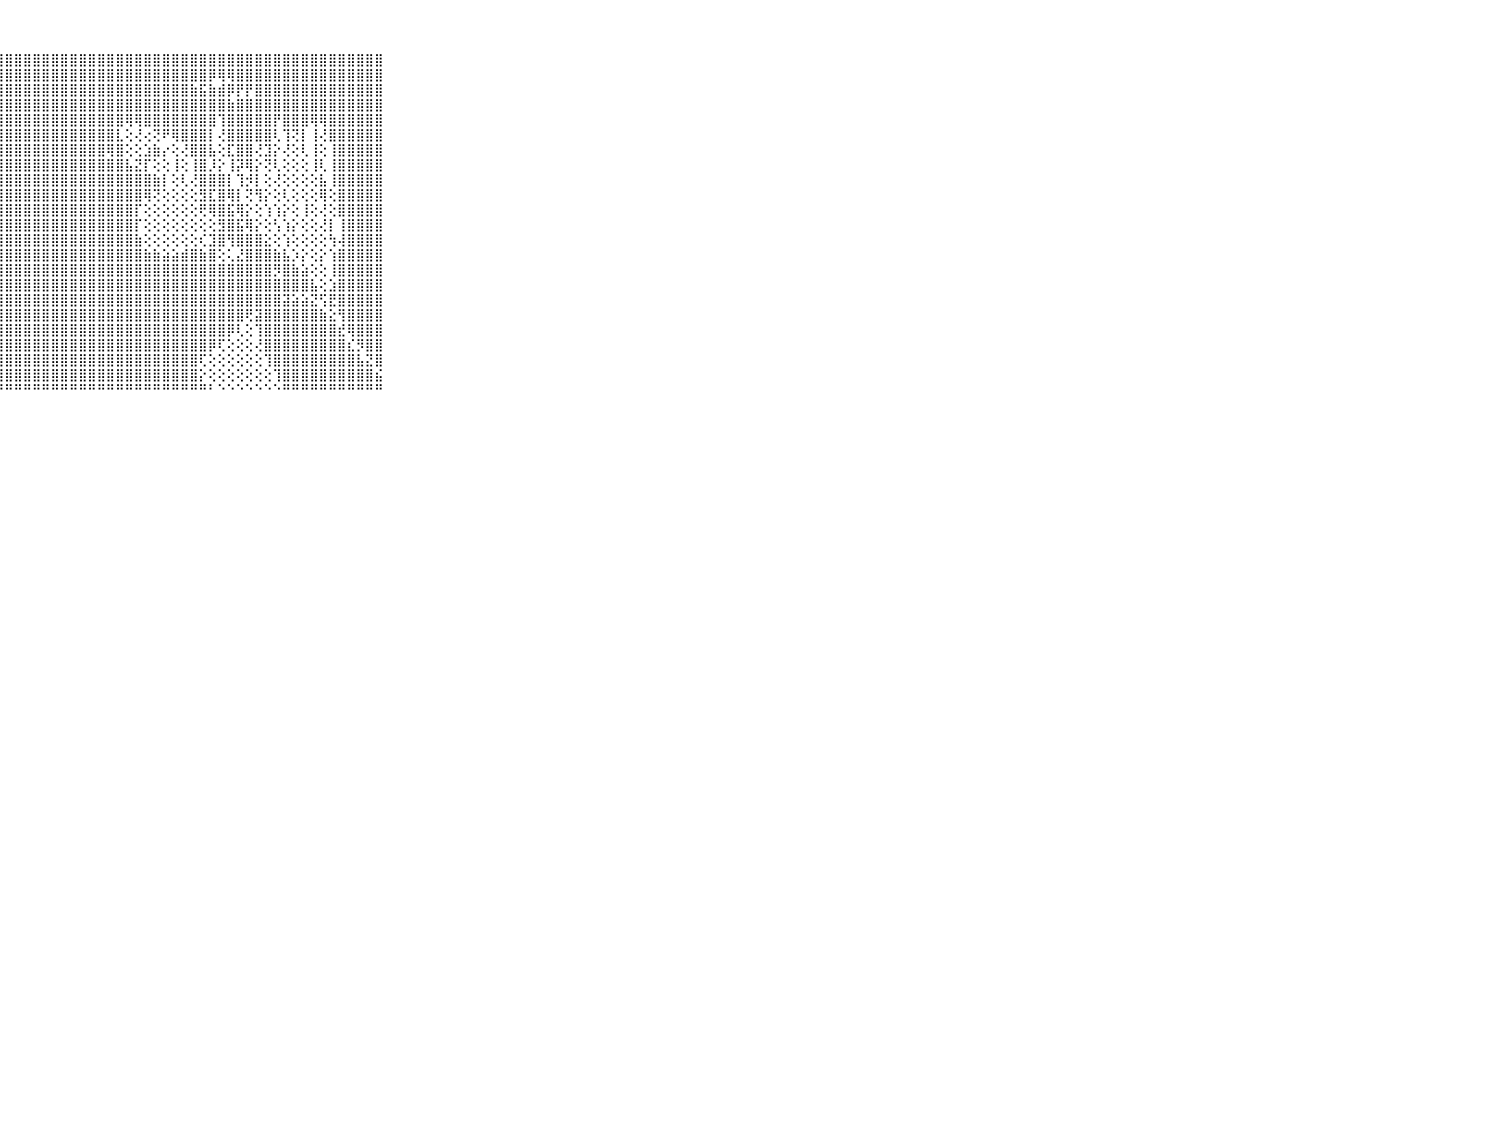

⠀⠀⠀⠀⠀⠀⠀⠀⠀⠀⠀⣿⣿⣿⣿⣿⣿⣿⣿⣿⣿⣿⣿⣿⣿⣿⣿⣿⣿⣿⣿⣿⣿⣿⣿⣿⣿⣿⣿⣿⣿⣿⣿⣿⣿⣿⣿⣿⣿⣿⣿⣿⣿⣿⣿⣿⣿⣿⣿⣿⣿⣿⣿⣿⣿⣿⣿⣿⣿⠀⠀⠀⠀⠀⠀⠀⠀⠀⠀⠀⠀
⠀⠀⠀⠀⠀⠀⠀⠀⠀⠀⠀⣿⣿⣿⣿⣿⣿⣿⣿⣿⣿⣿⣿⣿⣿⣿⣿⣿⣿⣿⣿⣿⣿⣿⣿⣿⣿⣿⣿⣿⣿⣿⣿⣿⣿⣿⣿⣿⣿⣿⡿⢿⢿⣿⣿⣿⣿⣿⣿⣿⣿⣿⣿⣿⣿⣿⣿⣿⣿⠀⠀⠀⠀⠀⠀⠀⠀⠀⠀⠀⠀
⠀⠀⠀⠀⠀⠀⠀⠀⠀⠀⠀⣿⣿⣿⣿⣿⣿⣿⣿⣿⣿⣿⣿⣿⣿⣿⣿⣿⣿⣿⣿⣿⣿⣿⣿⣿⣿⣿⣿⣿⣿⣿⣿⣿⣿⣿⣿⣿⣷⣯⣷⣾⡿⡟⡟⣿⣿⣿⣿⣿⣿⣿⣿⣿⣿⣿⣿⣿⣿⠀⠀⠀⠀⠀⠀⠀⠀⠀⠀⠀⠀
⠀⠀⠀⠀⠀⠀⠀⠀⠀⠀⠀⣿⣿⣿⣿⣿⣿⣿⣿⣿⣿⣿⣿⣿⣿⣿⣿⣿⣿⣿⣿⣿⣿⣿⣿⣿⣿⣿⣿⣿⣿⣿⣿⣿⣿⣿⣿⣿⣿⣿⣿⣿⣷⣿⣿⣿⣿⣿⣿⣿⣿⣿⣿⣿⣿⣿⣿⣿⣿⠀⠀⠀⠀⠀⠀⠀⠀⠀⠀⠀⠀
⠀⠀⠀⠀⠀⠀⠀⠀⠀⠀⠀⣿⣿⣿⣿⣿⣿⣿⣿⣿⣿⣿⣿⣿⣿⣿⣿⣿⣿⣿⣿⣿⣿⣿⣿⣿⣿⣿⣿⣿⣿⢿⢿⣿⣿⣿⣿⣿⣿⣿⣿⢹⣿⣿⣿⣿⣿⡟⣿⣿⣿⢿⢿⣿⣿⣿⣿⣿⣿⠀⠀⠀⠀⠀⠀⠀⠀⠀⠀⠀⠀
⠀⠀⠀⠀⠀⠀⠀⠀⠀⠀⠀⣿⣿⣿⣿⣿⣿⣿⣿⣿⣿⣿⣿⣿⣿⣿⣿⣿⣿⣿⣿⣿⣿⣿⣿⣿⣿⣿⣿⣿⣇⢕⢜⢔⢝⠟⢿⣿⣿⣿⡇⢜⣿⣿⣿⣿⣿⢇⢹⢝⡇⢸⢜⣿⣿⣿⣿⣿⣿⠀⠀⠀⠀⠀⠀⠀⠀⠀⠀⠀⠀
⠀⠀⠀⠀⠀⠀⠀⠀⠀⠀⠀⣿⣿⣿⣿⣿⣿⣿⣿⣿⣿⣿⣿⣿⣿⣿⣿⣿⣿⣿⣿⣿⣿⣿⣿⣿⣿⣿⣿⢿⣿⢕⢕⣱⣷⡔⢕⢜⣿⣿⣧⢕⣏⣿⣿⢜⣹⡕⢜⢕⢇⢸⢕⢸⣿⣿⣿⣿⣿⠀⠀⠀⠀⠀⠀⠀⠀⠀⠀⠀⠀
⠀⠀⠀⠀⠀⠀⠀⠀⠀⠀⠀⣿⣿⣿⣿⣿⣿⣿⣿⣿⣿⣿⣿⣿⣿⣿⣿⣿⣿⣿⣿⣿⣿⣿⣿⣿⣿⣿⣿⣿⣿⣧⣝⡏⢕⢕⢸⢕⢸⣿⡸⡕⢸⡽⢿⡕⢝⢇⢕⢕⢕⢸⢇⢸⣿⣿⣿⣿⣿⠀⠀⠀⠀⠀⠀⠀⠀⠀⠀⠀⠀
⠀⠀⠀⠀⠀⠀⠀⠀⠀⠀⠀⣿⣿⣿⣿⣿⣿⣿⣿⣿⣿⣿⣿⣿⣿⣿⣿⣿⣿⣿⣿⣿⣿⣿⣿⣿⣿⣿⣿⣿⣿⣿⣿⣿⣷⡇⢕⢇⢜⣿⣿⣿⡇⢹⡺⡇⢕⢜⢕⢕⢕⢕⣧⢸⣿⣿⣿⣿⣿⠀⠀⠀⠀⠀⠀⠀⠀⠀⠀⠀⠀
⠀⠀⠀⠀⠀⠀⠀⠀⠀⠀⠀⣿⣿⣿⣿⣿⣿⣿⣿⣿⣿⣿⣿⣿⣿⣿⣿⣿⣿⣿⣿⣿⣿⣿⣿⣿⣿⣿⣿⣿⣿⣿⣿⢿⢝⢕⢕⢕⢕⣻⣏⣿⢿⡇⢝⢻⡕⢕⢇⢕⢕⢕⢿⢕⣿⣿⣿⣿⣿⠀⠀⠀⠀⠀⠀⠀⠀⠀⠀⠀⠀
⠀⠀⠀⠀⠀⠀⠀⠀⠀⠀⠀⣿⣿⣿⣿⣿⣿⣿⣿⣿⣿⣿⣿⣿⣿⣿⣿⣿⣿⣿⣿⣿⣿⣿⣿⣿⣿⣿⣿⣿⣿⣿⡏⢕⢕⢕⢕⢕⢕⢟⢿⣿⣯⢿⡕⢕⢱⢱⡕⢕⢸⢕⢜⢕⣿⣿⣿⣿⣿⠀⠀⠀⠀⠀⠀⠀⠀⠀⠀⠀⠀
⠀⠀⠀⠀⠀⠀⠀⠀⠀⠀⠀⣿⣿⣿⣿⣿⣿⣿⣿⣿⣿⣿⣿⣿⣿⣿⣿⣿⣿⣿⣿⣿⣿⣿⣿⣿⣿⣿⣿⣿⣿⣿⡏⢕⢕⢕⢕⢕⢕⢕⢕⣻⣿⣯⢿⡕⢕⢣⢱⡕⢕⢕⢜⡇⢸⣿⣿⣿⣿⠀⠀⠀⠀⠀⠀⠀⠀⠀⠀⠀⠀
⠀⠀⠀⠀⠀⠀⠀⠀⠀⠀⠀⣿⣿⣿⣿⣿⣿⣿⣿⣿⣿⣿⣿⣿⣿⣿⣿⣿⣿⣿⣿⣿⣿⣿⣿⣿⣿⣿⣿⣿⣿⣿⣷⢕⢕⢕⢕⢕⢕⢎⣹⣿⢻⣿⣿⣿⣕⢕⢱⢕⢕⢕⢕⢳⢼⣿⣿⣿⣿⠀⠀⠀⠀⠀⠀⠀⠀⠀⠀⠀⠀
⠀⠀⠀⠀⠀⠀⠀⠀⠀⠀⠀⣿⣿⣿⣿⣿⣿⣿⣿⣿⣿⣿⣿⣿⣿⣿⣿⣿⣿⣿⣿⣿⣿⣿⣿⣿⣿⣿⣿⣿⣿⣿⣿⣷⣷⣵⣵⣾⣿⣷⣿⢕⢅⣜⣿⣿⣿⣷⣧⡱⡕⢕⡕⢱⣿⣿⣿⣿⣿⠀⠀⠀⠀⠀⠀⠀⠀⠀⠀⠀⠀
⠀⠀⠀⠀⠀⠀⠀⠀⠀⠀⠀⣿⣿⣿⣿⣿⣿⣿⣿⣿⣿⣿⣿⣿⣿⣿⣿⣿⣿⣿⣿⣿⣿⣿⣿⣿⣿⣿⣿⣿⣿⣿⣿⣿⣿⣿⣿⣿⣿⣿⣿⣿⣿⣿⣿⣿⣿⡻⣿⣷⣵⢕⢕⢸⣿⣿⣿⣿⣿⠀⠀⠀⠀⠀⠀⠀⠀⠀⠀⠀⠀
⠀⠀⠀⠀⠀⠀⠀⠀⠀⠀⠀⣿⣿⣿⣿⣿⣿⣿⣿⣿⣿⣿⣿⣿⣿⣿⣿⣿⣿⣿⣿⣿⣿⣿⣿⣿⣿⣿⣿⣿⣿⣿⣿⣿⣿⣿⣿⣿⣿⣿⣿⣿⣿⣿⣿⣿⣿⣿⣿⣿⣿⣧⢕⣱⣿⣿⣿⣿⣿⠀⠀⠀⠀⠀⠀⠀⠀⠀⠀⠀⠀
⠀⠀⠀⠀⠀⠀⠀⠀⠀⠀⠀⣿⣿⣿⣿⣿⣿⣿⣿⣿⣿⣿⣿⣿⣿⣿⣿⣿⣿⣿⣿⣿⣿⣿⣿⣿⣿⣿⣿⣿⣿⣿⣿⣿⣿⣿⣿⣿⣿⣿⣿⣿⣿⣿⣿⣿⣿⣿⣽⣵⣵⣝⢫⣟⣿⣿⣿⣿⣿⠀⠀⠀⠀⠀⠀⠀⠀⠀⠀⠀⠀
⠀⠀⠀⠀⠀⠀⠀⠀⠀⠀⠀⣿⣿⣿⣿⣿⣿⣿⣿⣿⣿⣿⣿⣿⣿⣿⣿⣿⣿⣿⣿⣿⣿⣿⣿⣿⣿⣿⣿⣿⣿⣿⣿⣿⣿⣿⣿⣿⣿⣿⣿⣿⣿⣿⢟⣽⣿⣿⣿⣿⣿⣿⣷⣕⢻⣿⣿⣿⣿⠀⠀⠀⠀⠀⠀⠀⠀⠀⠀⠀⠀
⠀⠀⠀⠀⠀⠀⠀⠀⠀⠀⠀⣿⣿⣿⣿⣿⣿⣿⣿⣿⣿⣿⣿⣿⣿⣿⣿⣿⣿⣿⣿⣿⣿⣿⣿⣿⣿⣿⣿⣿⣿⣿⣿⣿⣿⣿⣿⣿⣿⣿⣿⣿⡿⢇⢕⢹⣿⣿⣿⣿⣿⣿⣿⣿⣞⢿⣿⣿⣿⠀⠀⠀⠀⠀⠀⠀⠀⠀⠀⠀⠀
⠀⠀⠀⠀⠀⠀⠀⠀⠀⠀⠀⣿⣿⣿⣿⣿⣿⣿⣿⣿⣿⣿⣿⣿⣿⣿⣿⣿⣿⣿⣿⣿⣿⣿⣿⣿⣿⣿⣿⣿⣿⣿⣿⣿⣿⣿⣿⣿⣿⣿⡿⢏⢕⢕⢕⢜⣿⣿⣿⣿⣿⣿⣿⣿⣿⣎⡻⣿⣿⠀⠀⠀⠀⠀⠀⠀⠀⠀⠀⠀⠀
⠀⠀⠀⠀⠀⠀⠀⠀⠀⠀⠀⣿⣿⣿⣿⣿⣿⣿⣿⣿⣿⣿⣿⣿⣿⣿⣿⣿⣿⣿⣿⣿⣿⣿⣿⣿⣿⣿⣿⣿⣿⣿⣿⣿⣿⣿⣿⣿⣿⢏⢕⢕⢕⢕⢕⢕⢹⣿⣿⣿⣿⣿⣿⣿⣿⣿⣧⣝⣿⠀⠀⠀⠀⠀⠀⠀⠀⠀⠀⠀⠀
⠀⠀⠀⠀⠀⠀⠀⠀⠀⠀⠀⣿⣿⣿⣿⣿⣿⣿⣿⣿⣿⣿⣿⣿⣿⣿⣿⣿⣿⣿⣿⣿⣿⣿⣿⣿⣿⣿⣿⣿⣿⣿⣿⣿⣿⣿⣿⣿⣿⡕⢕⢕⢕⢕⢕⢕⢕⢹⣿⣿⣿⣿⣿⣿⣿⣿⣿⣿⣮⠀⠀⠀⠀⠀⠀⠀⠀⠀⠀⠀⠀
⠀⠀⠀⠀⠀⠀⠀⠀⠀⠀⠀⠛⠛⠛⠛⠛⠛⠛⠛⠛⠛⠛⠛⠛⠛⠛⠛⠛⠛⠛⠛⠛⠛⠛⠛⠛⠛⠛⠛⠛⠛⠛⠛⠛⠛⠛⠛⠛⠛⠛⠃⠑⠑⠑⠑⠑⠑⠑⠛⠛⠛⠛⠛⠛⠛⠛⠛⠛⠛⠀⠀⠀⠀⠀⠀⠀⠀⠀⠀⠀⠀